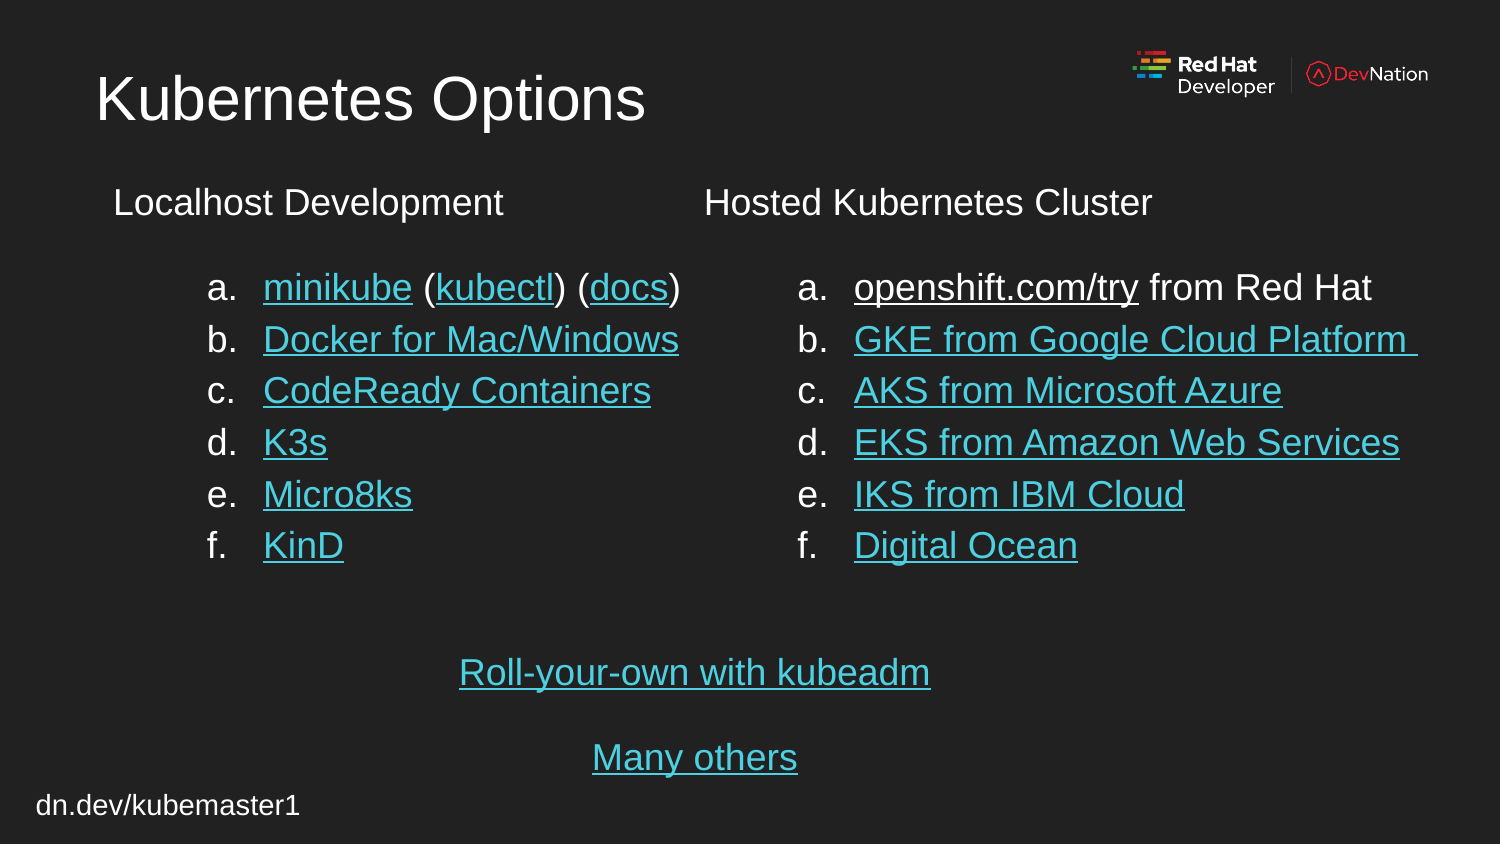

Kubernetes Options
Localhost Development
minikube (kubectl) (docs)
Docker for Mac/Windows
CodeReady Containers
K3s
Micro8ks
KinD
Hosted Kubernetes Cluster
openshift.com/try from Red Hat
GKE from Google Cloud Platform
AKS from Microsoft Azure
EKS from Amazon Web Services
IKS from IBM Cloud
Digital Ocean

Roll-your-own with kubeadm
Many others